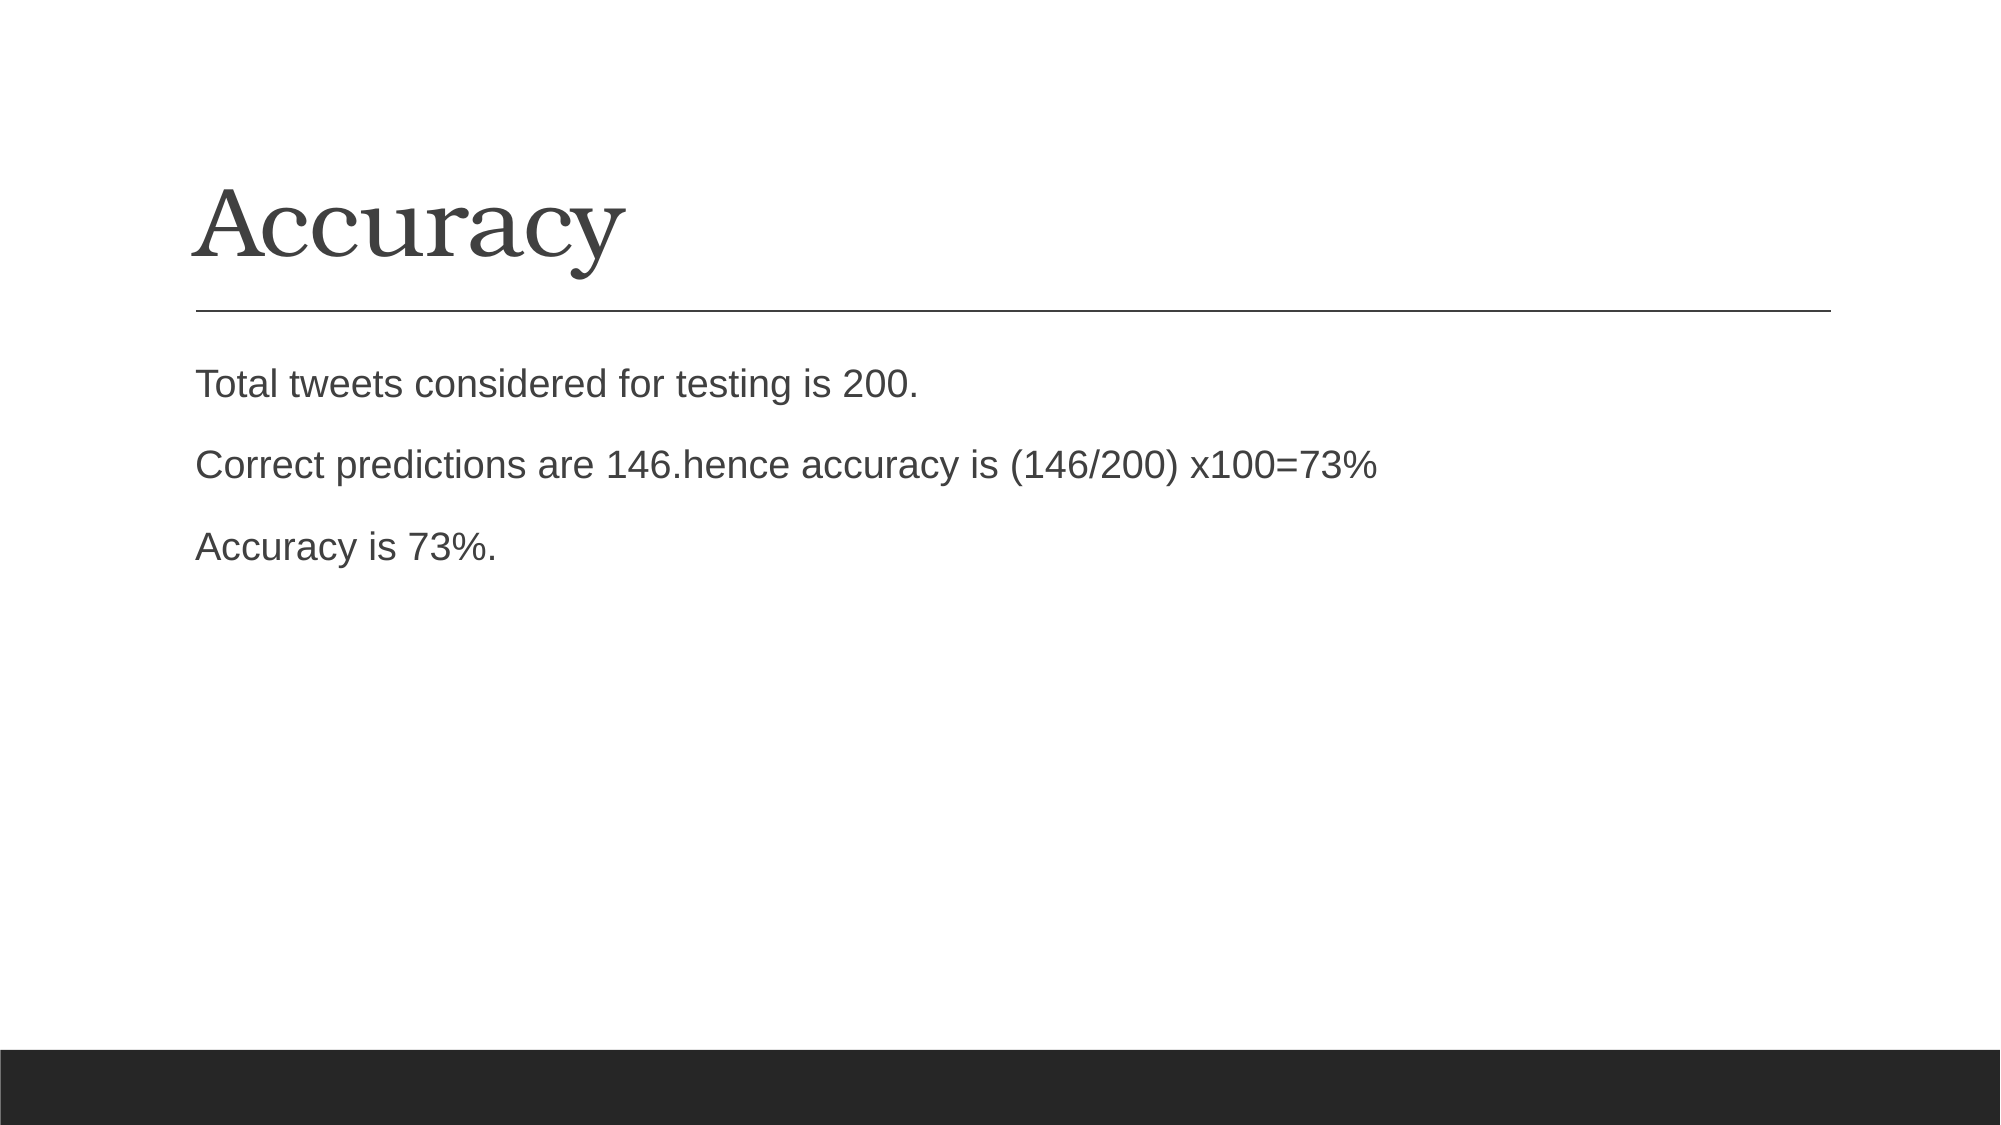

# Accuracy
Total tweets considered for testing is 200.
Correct predictions are 146.hence accuracy is (146/200) x100=73%
Accuracy is 73%.